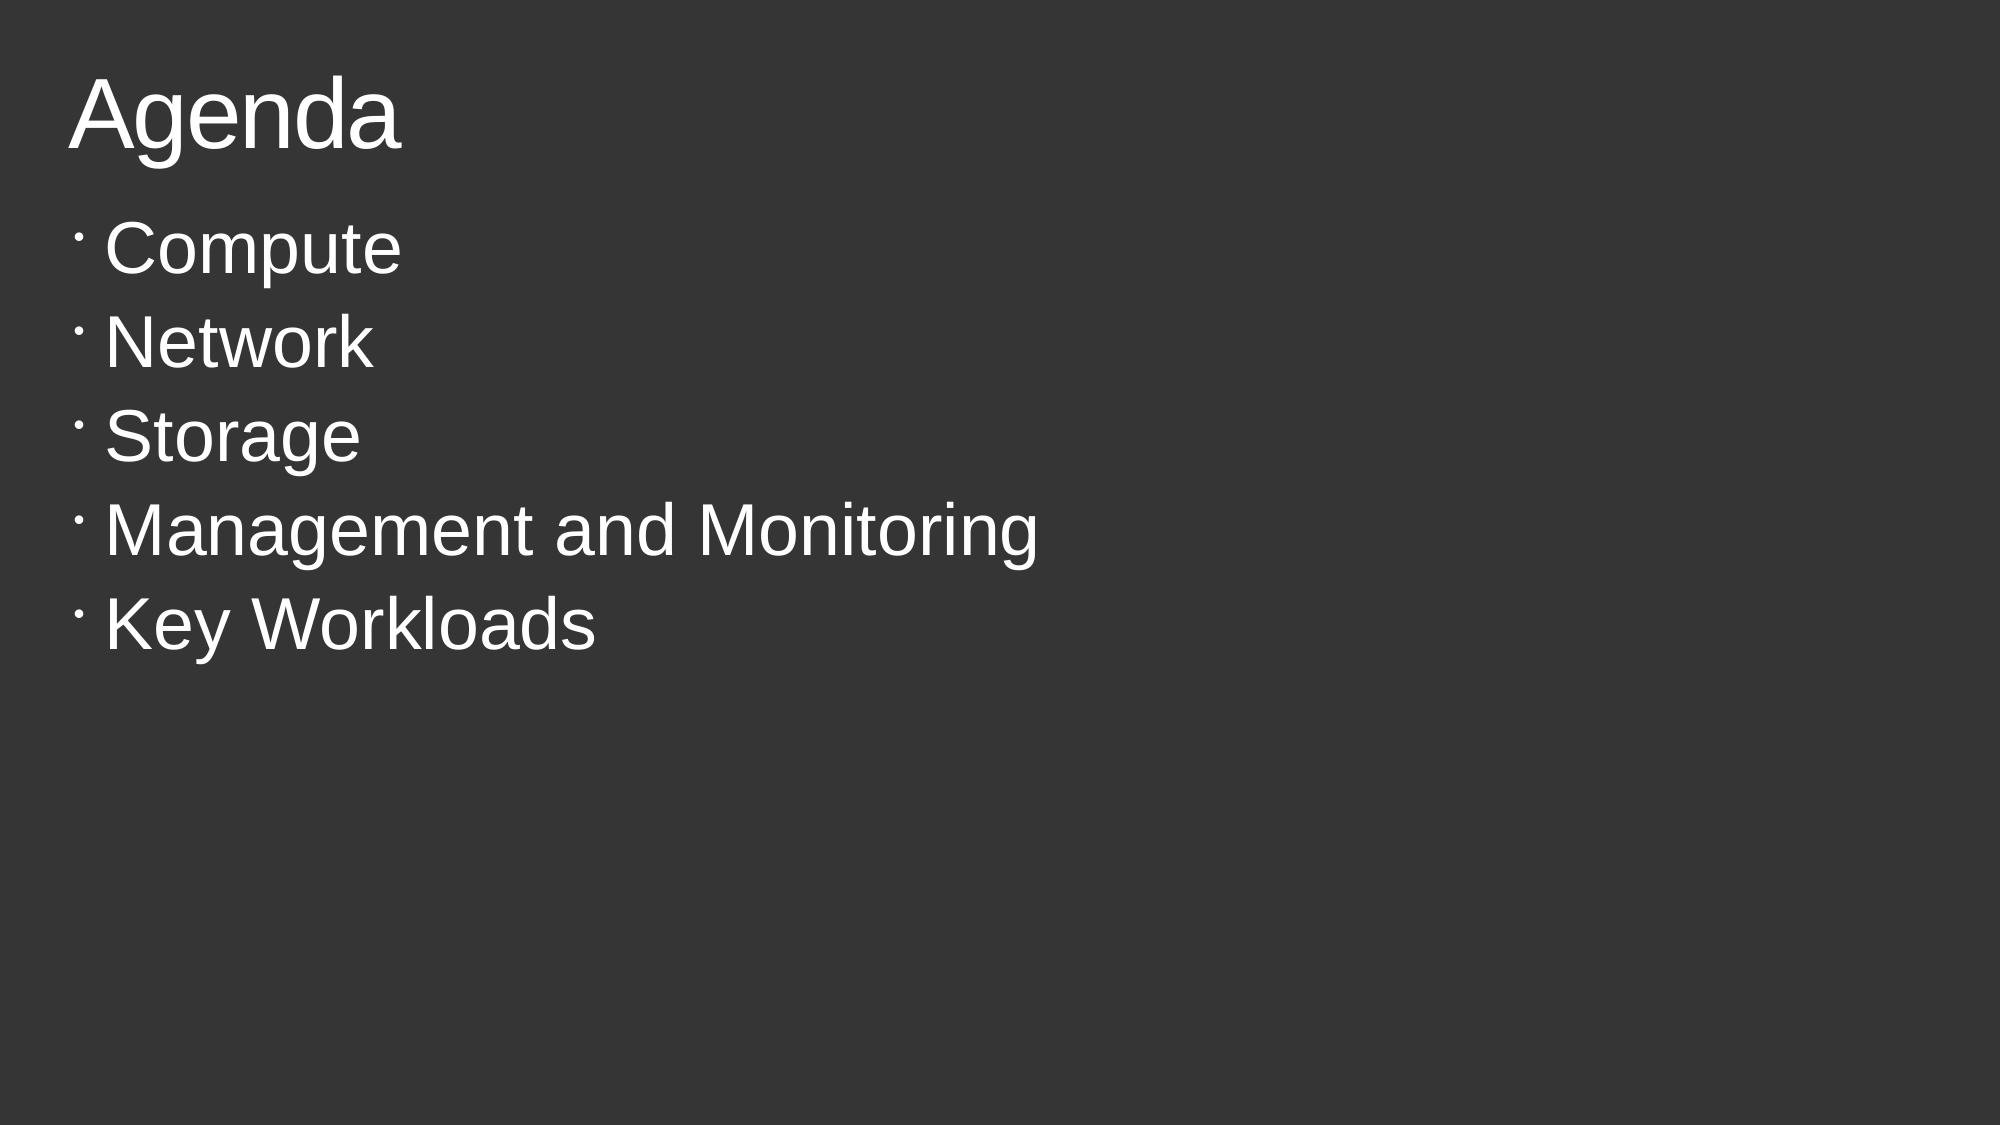

# Agenda
Compute
Network
Storage
Management and Monitoring
Key Workloads